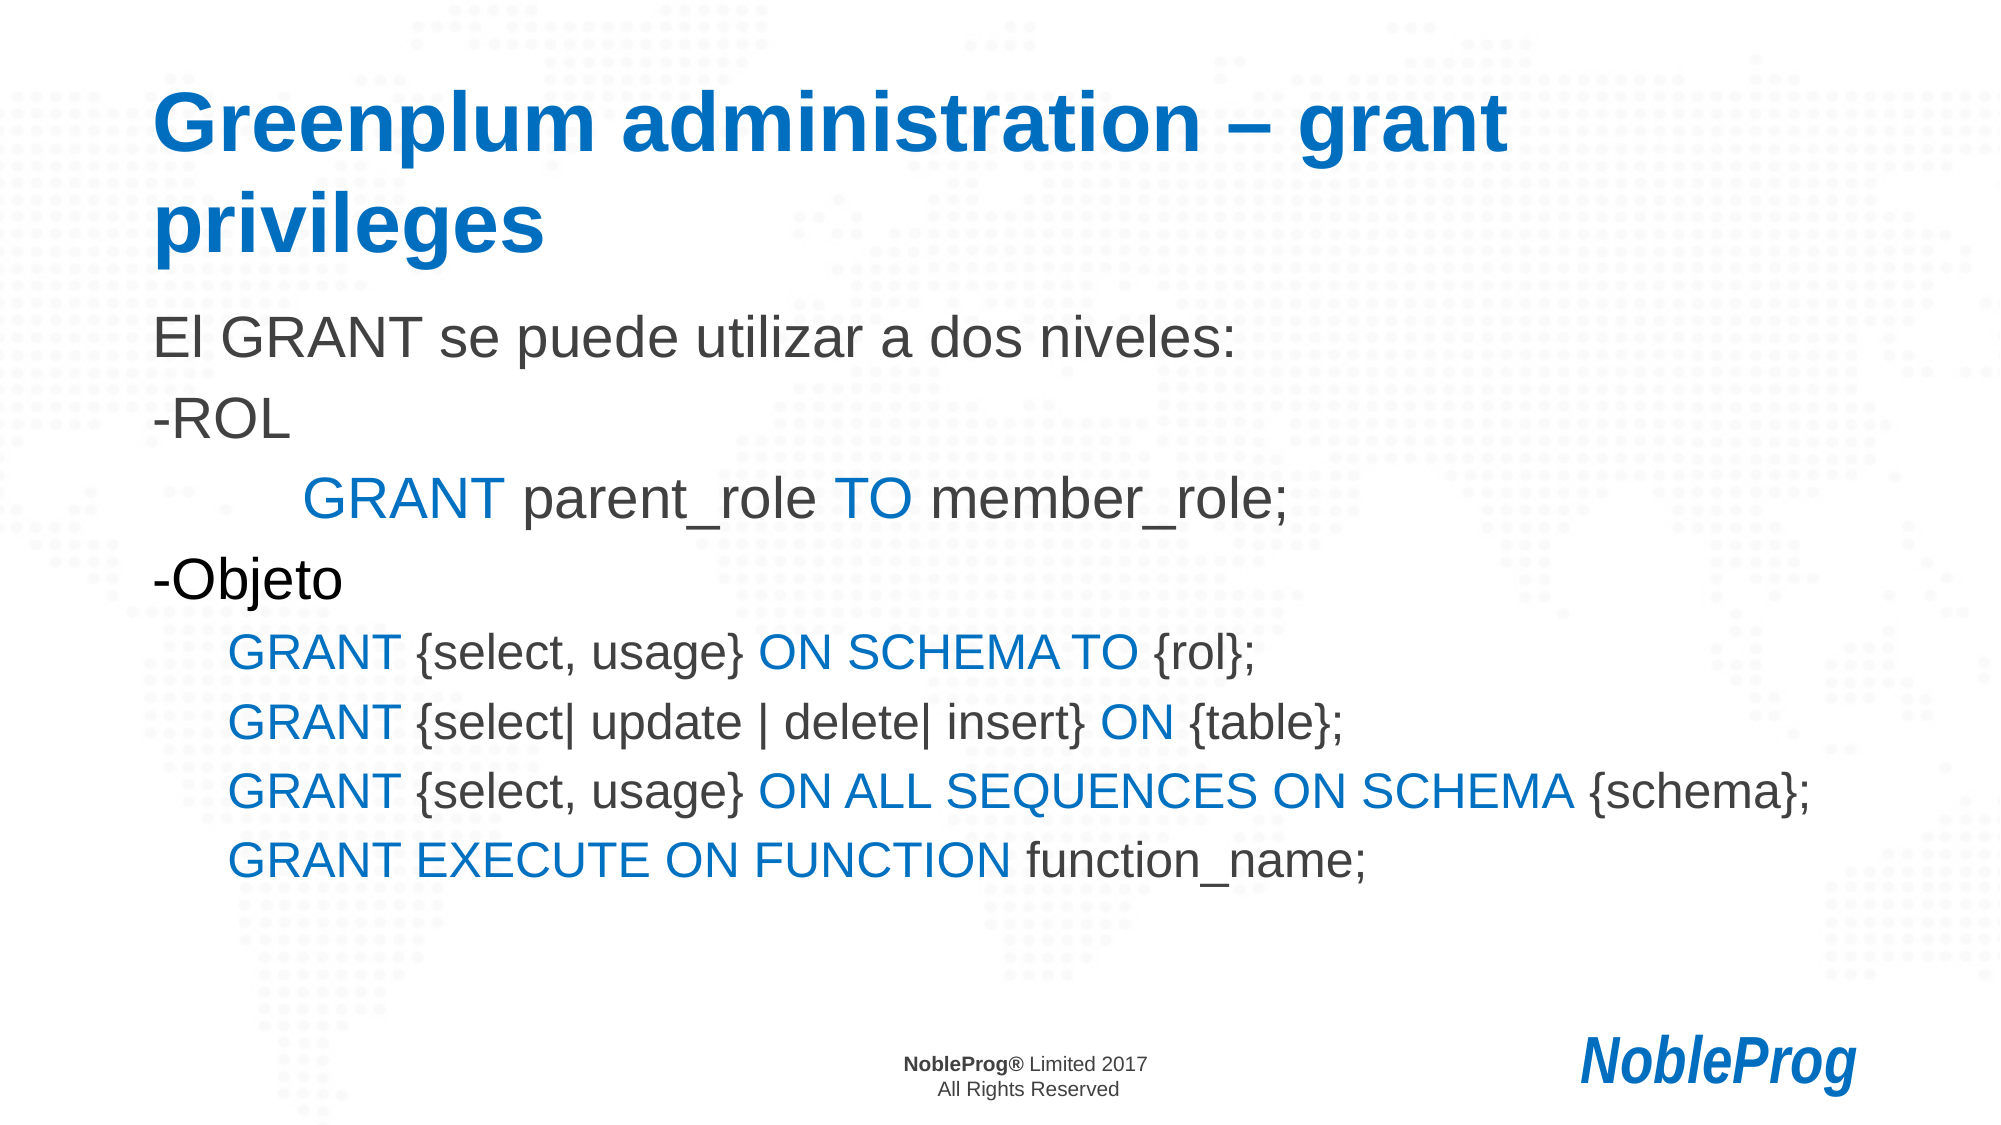

# Greenplum administration – grant privileges
El GRANT se puede utilizar a dos niveles:
-ROL
	GRANT parent_role TO member_role;
-Objeto
GRANT {select, usage} ON SCHEMA TO {rol};
GRANT {select| update | delete| insert} ON {table};
GRANT {select, usage} ON ALL SEQUENCES ON SCHEMA {schema};
GRANT EXECUTE ON FUNCTION function_name;